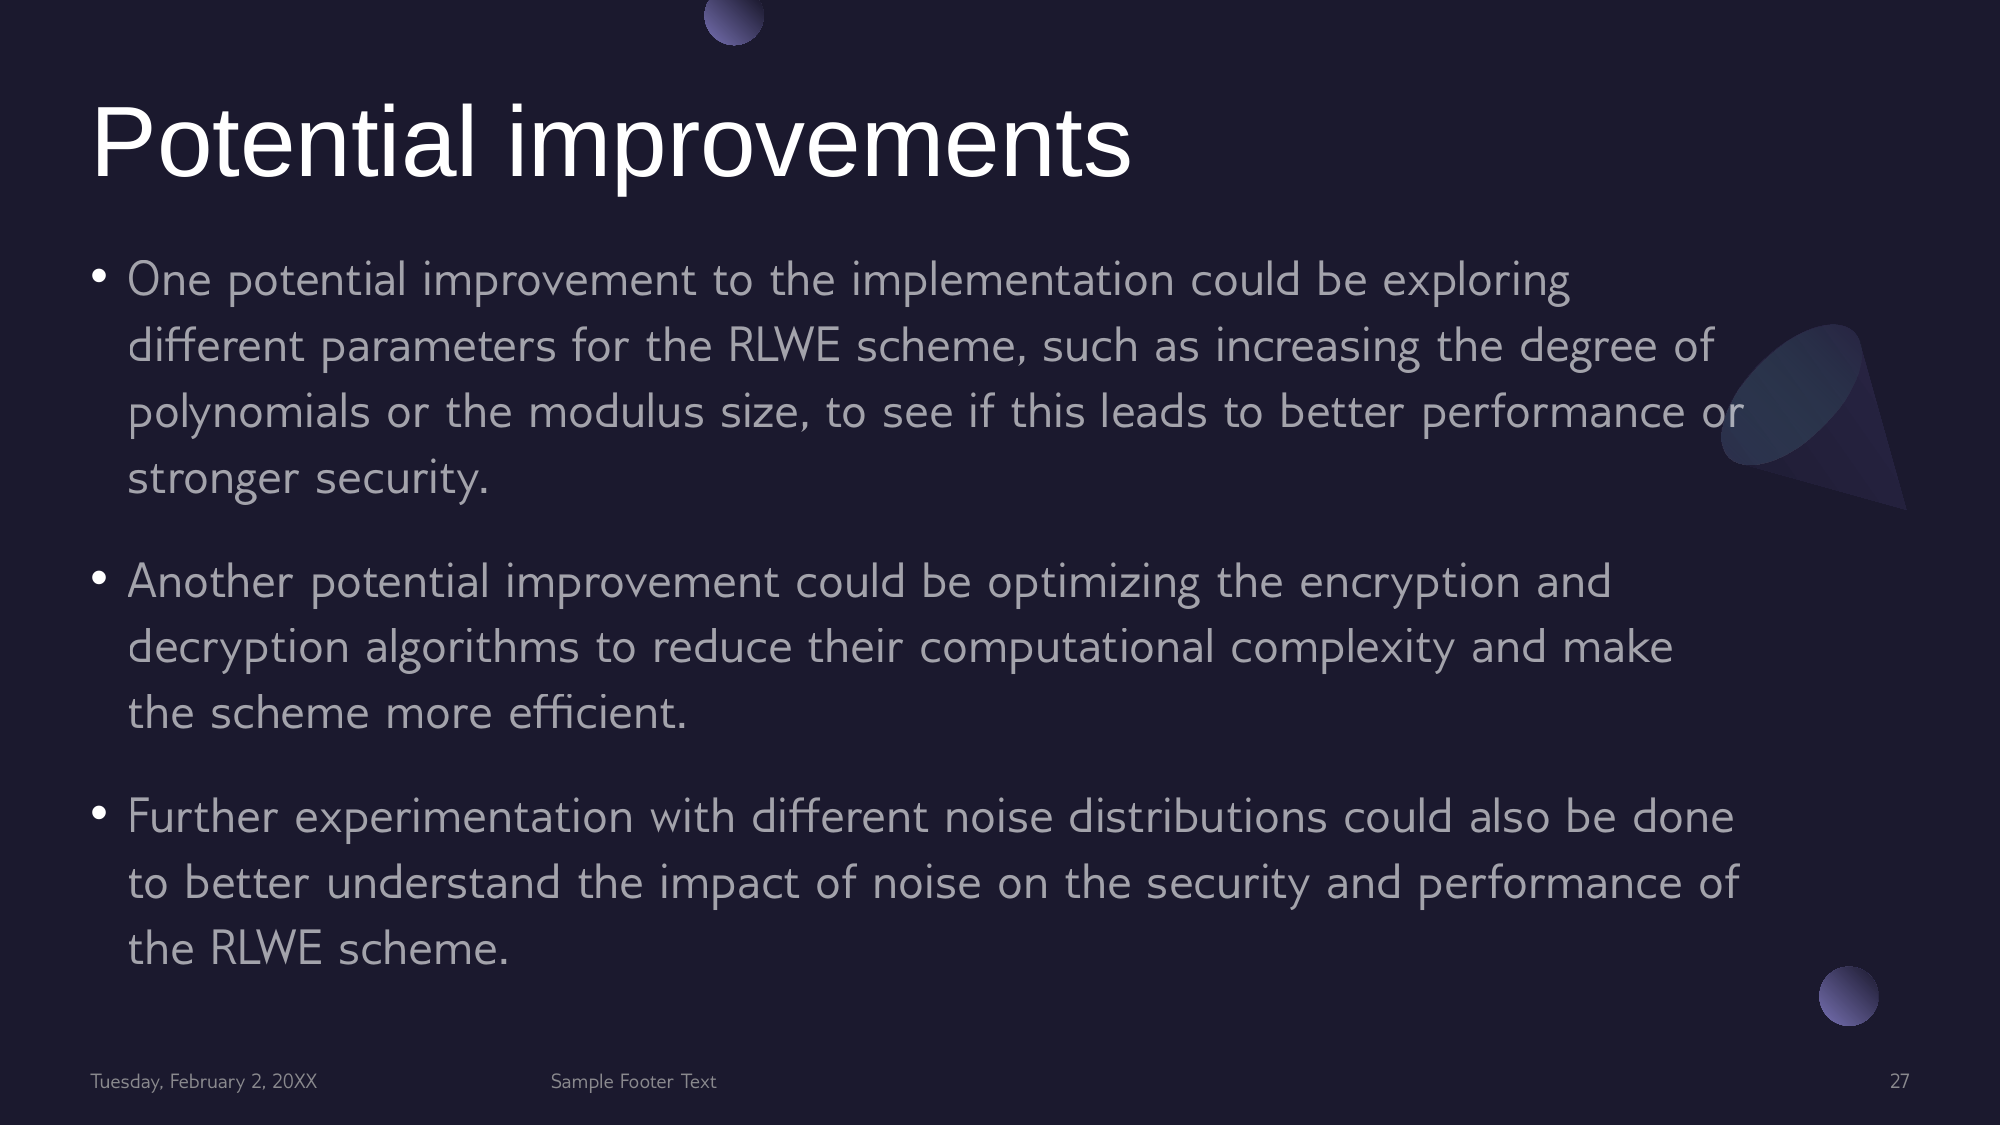

# Potential improvements
One potential improvement to the implementation could be exploring different parameters for the RLWE scheme, such as increasing the degree of polynomials or the modulus size, to see if this leads to better performance or stronger security.
Another potential improvement could be optimizing the encryption and decryption algorithms to reduce their computational complexity and make the scheme more efficient.
Further experimentation with different noise distributions could also be done to better understand the impact of noise on the security and performance of the RLWE scheme.

Tuesday, February 2, 20XX
Sample Footer Text
27